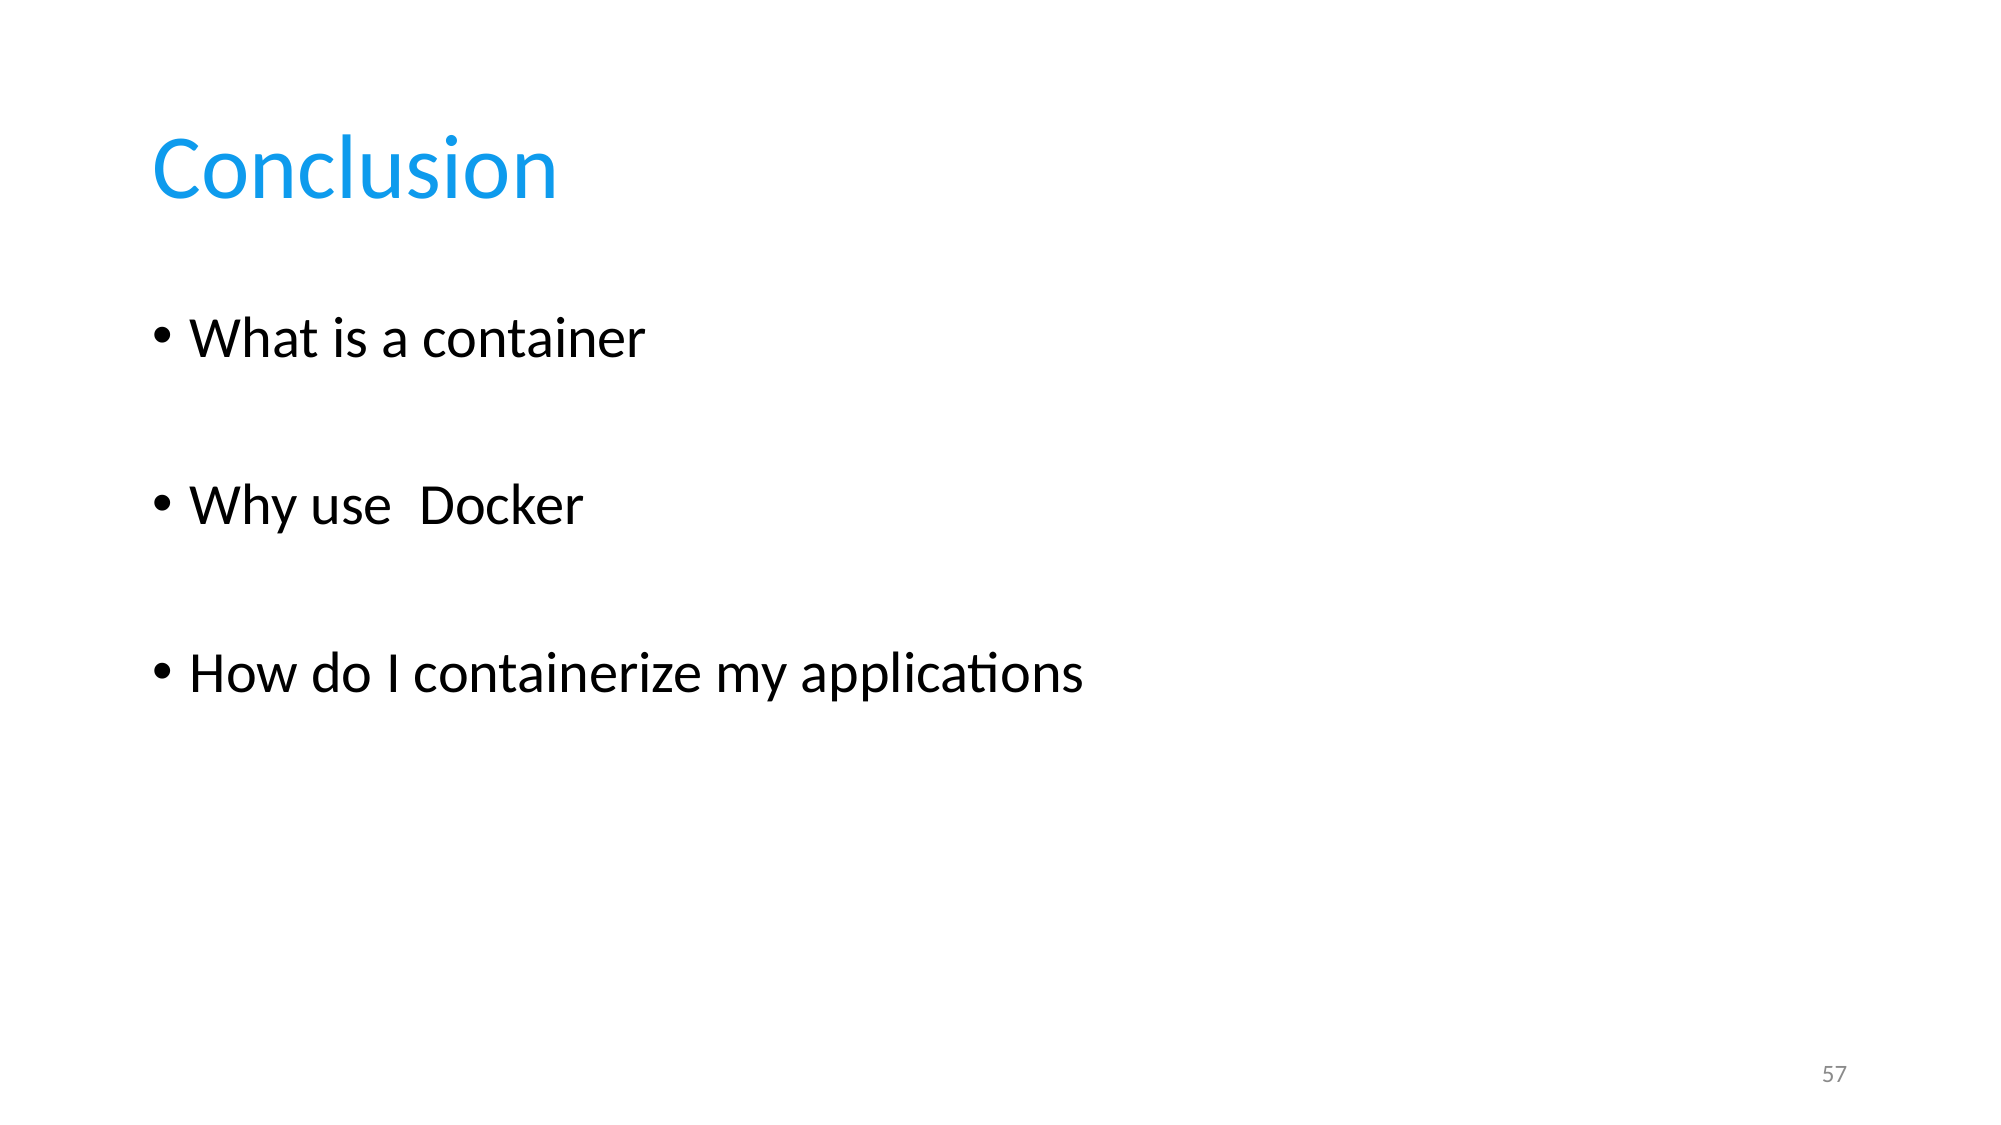

# Conclusion
What is a container

Why use  Docker

How do I containerize my applications
57